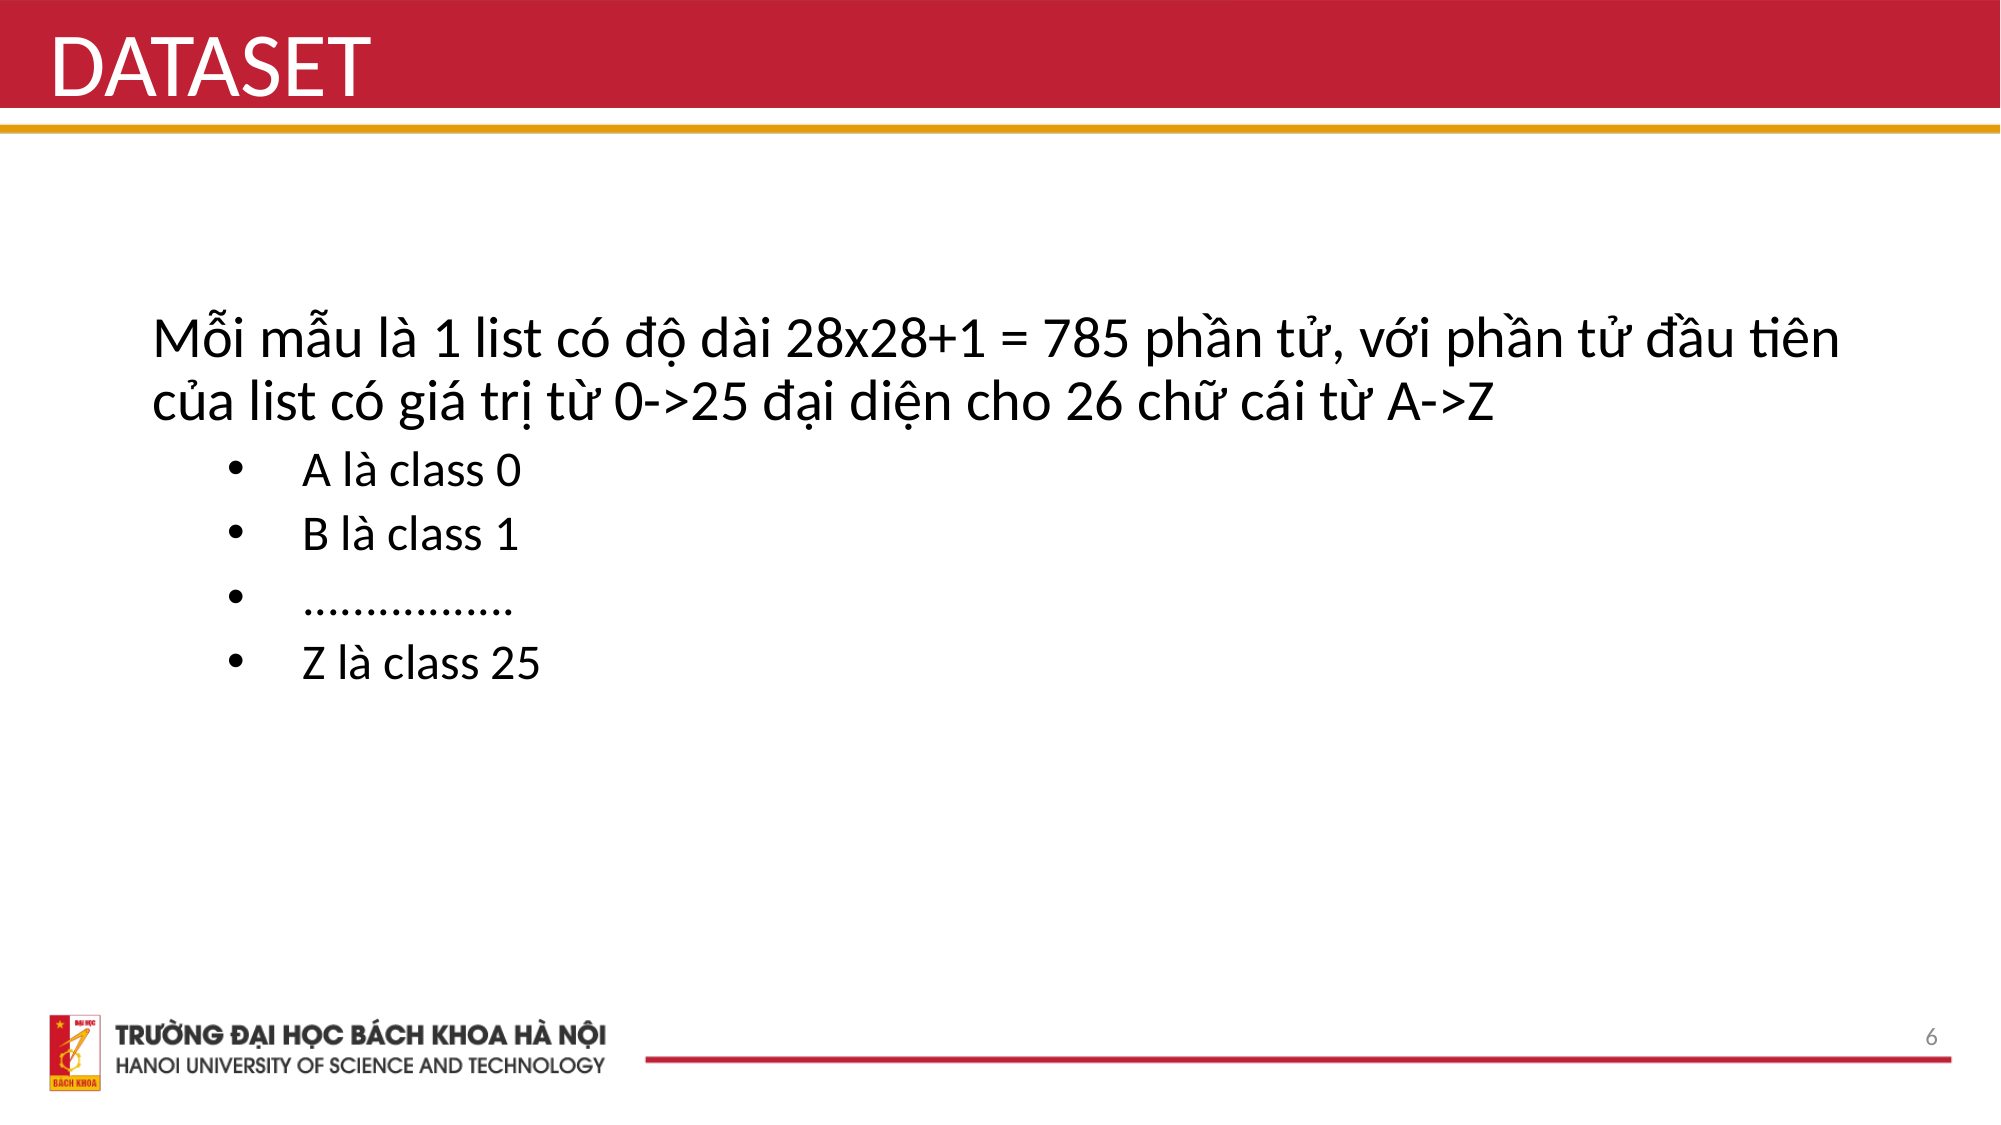

# DATASET
Mỗi mẫu là 1 list có độ dài 28x28+1 = 785 phần tử, với phần tử đầu tiên của list có giá trị từ 0->25 đại diện cho 26 chữ cái từ A->Z
A là class 0
B là class 1
.................
Z là class 25
6